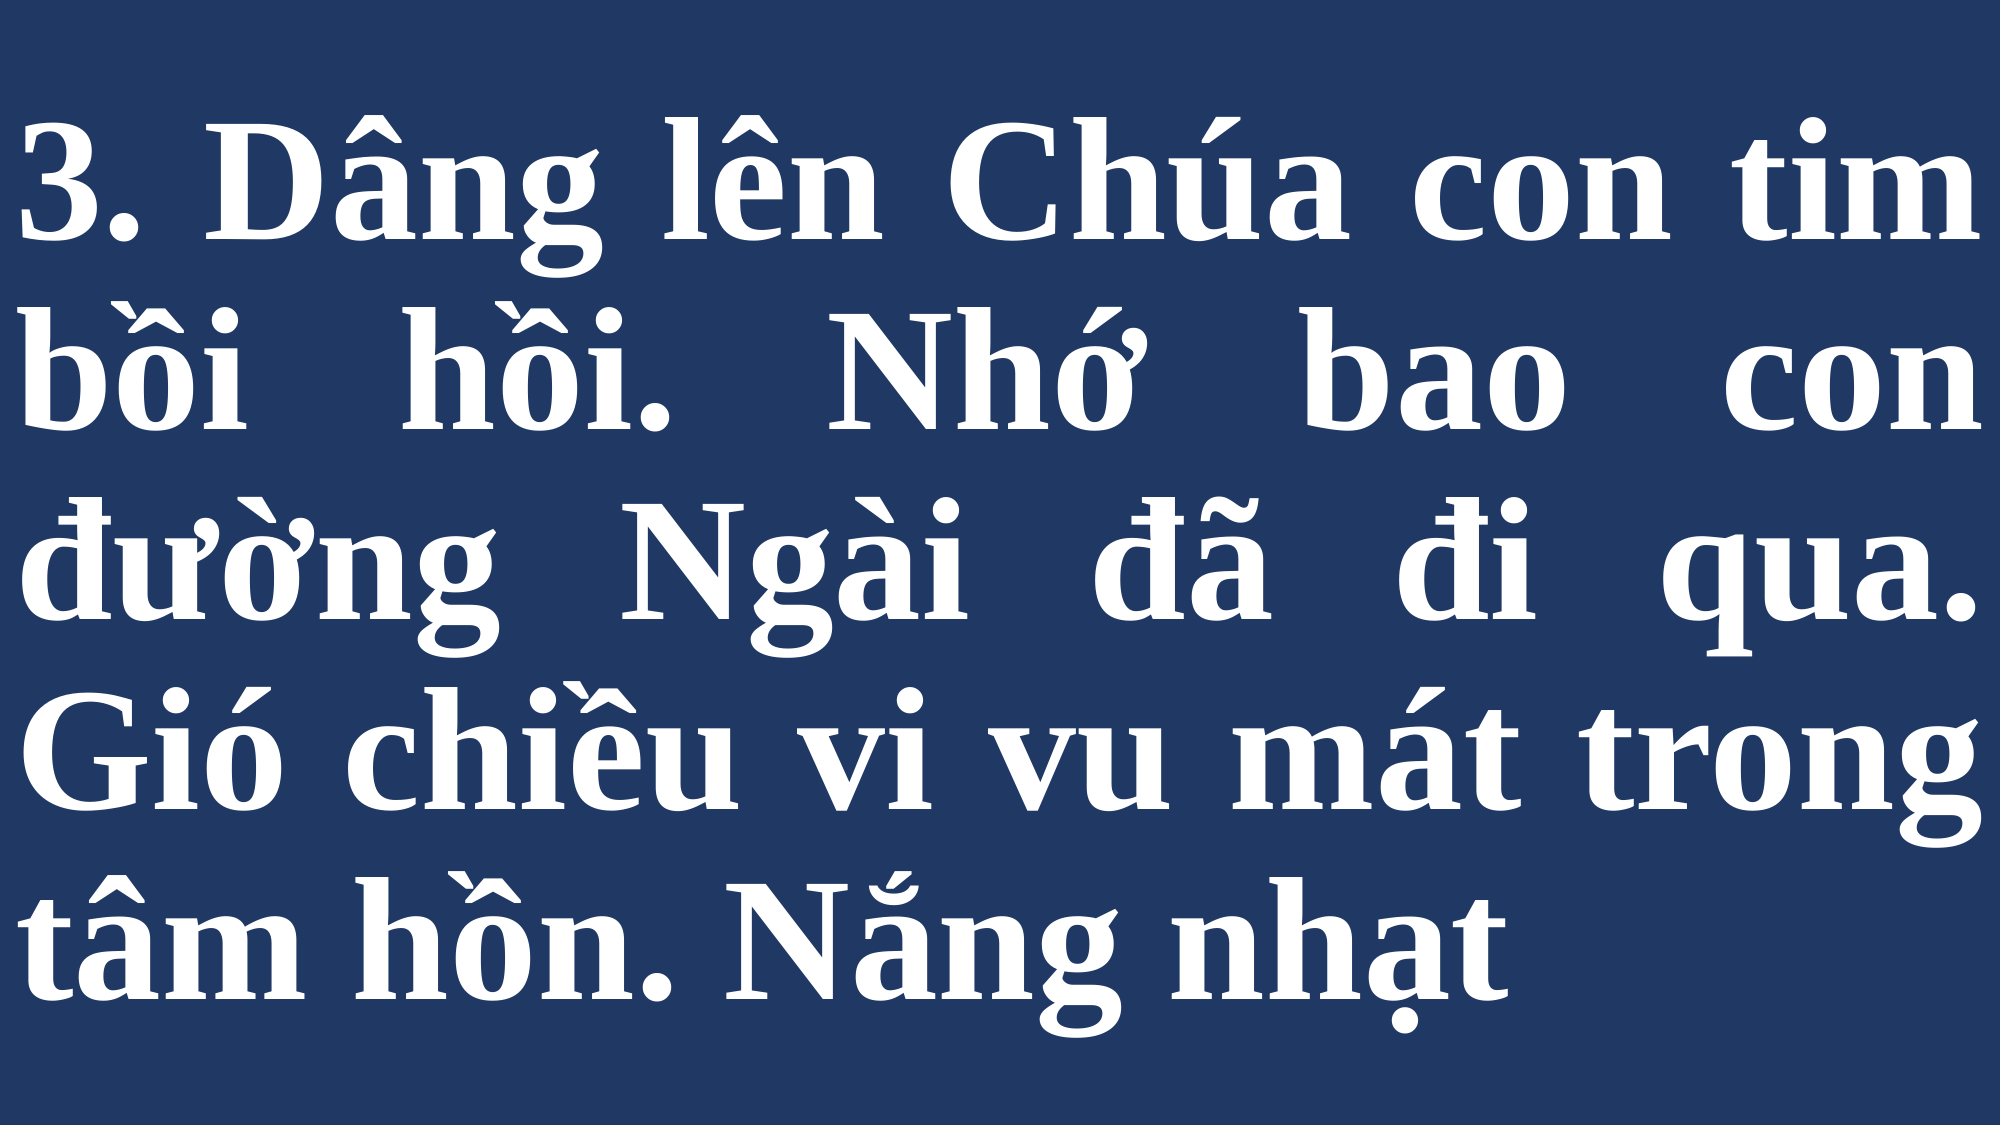

# 3. Dâng lên Chúa con tim bồi hồi. Nhớ bao con đường Ngài đã đi qua. Gió chiều vi vu mát trong tâm hồn. Nắng nhạt